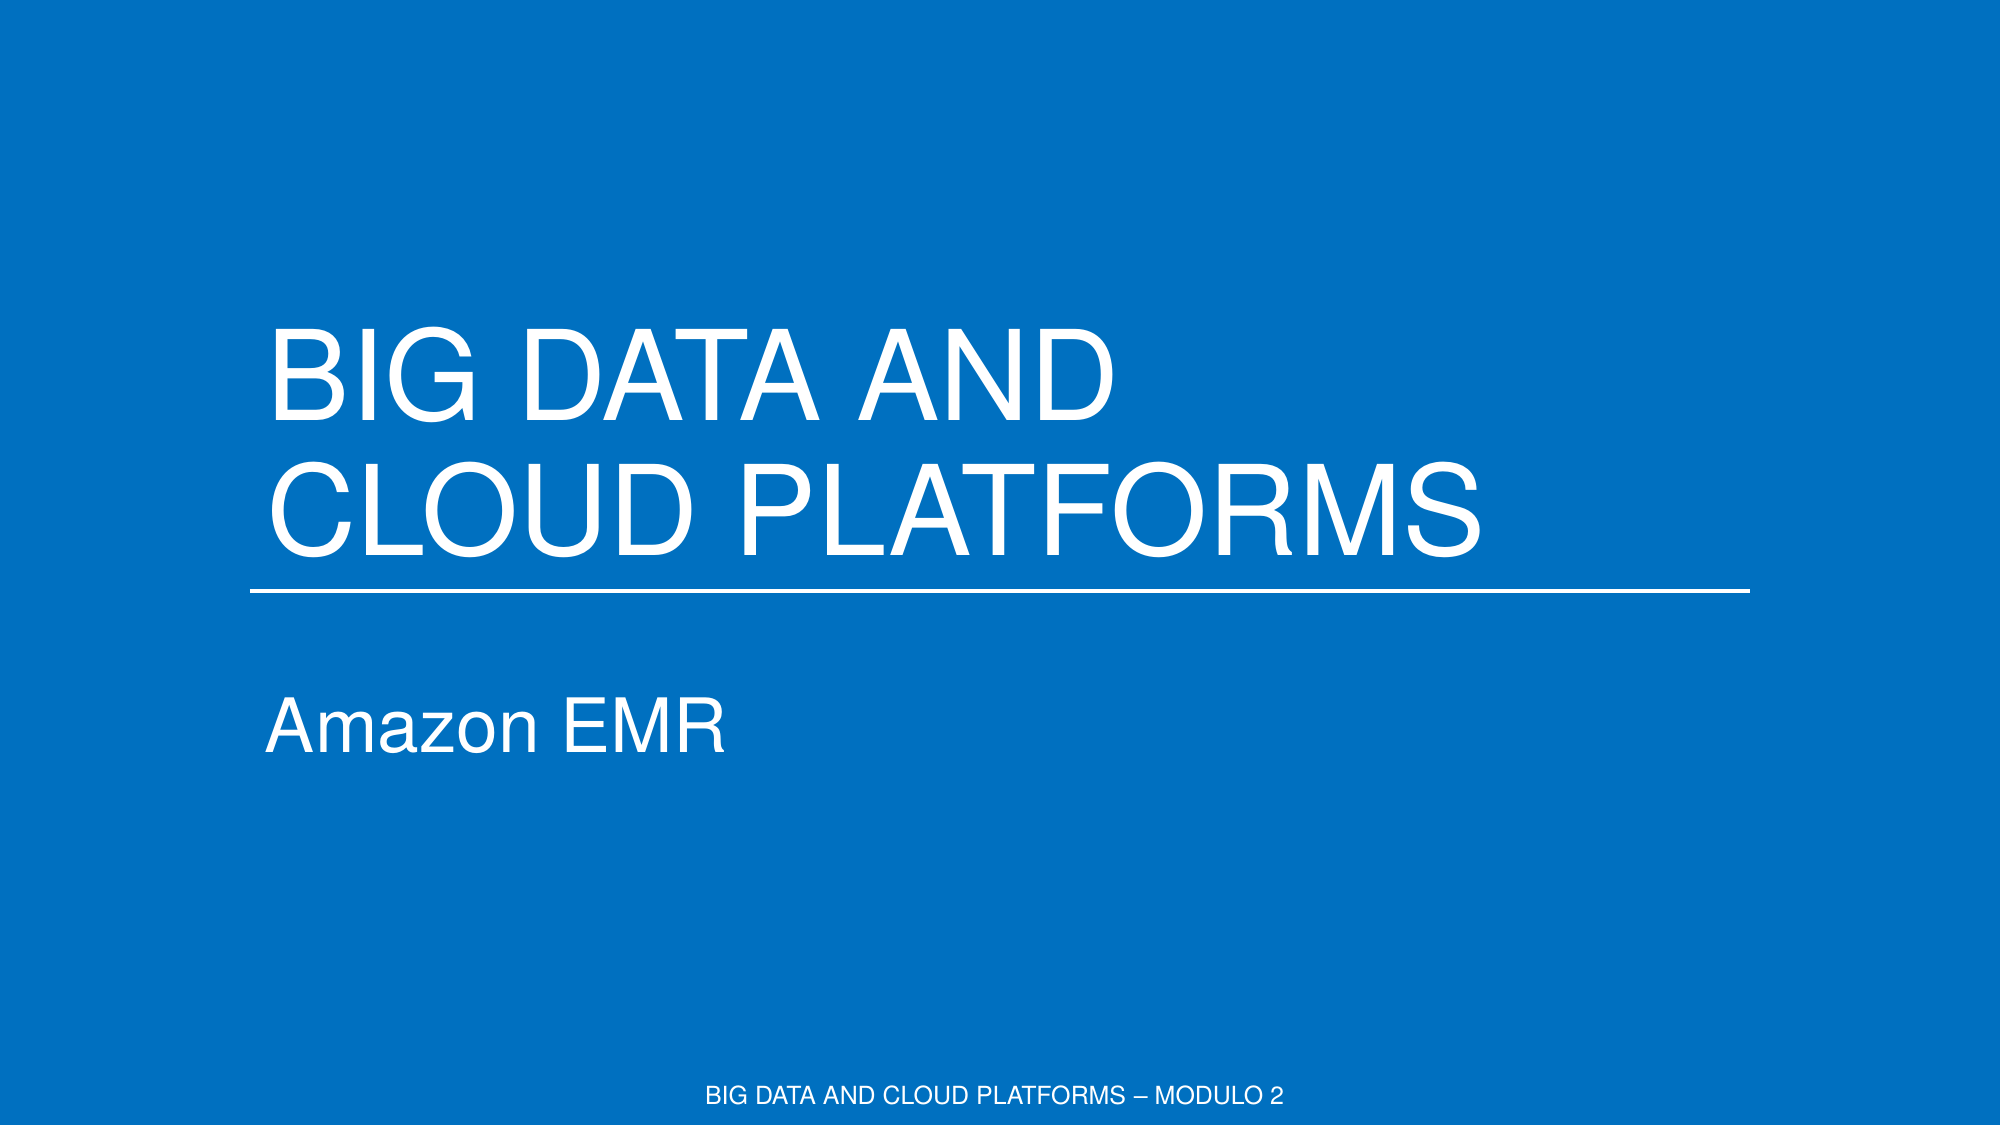

# BIG DATA AND CLOUD PLATFORMS
Amazon EMR